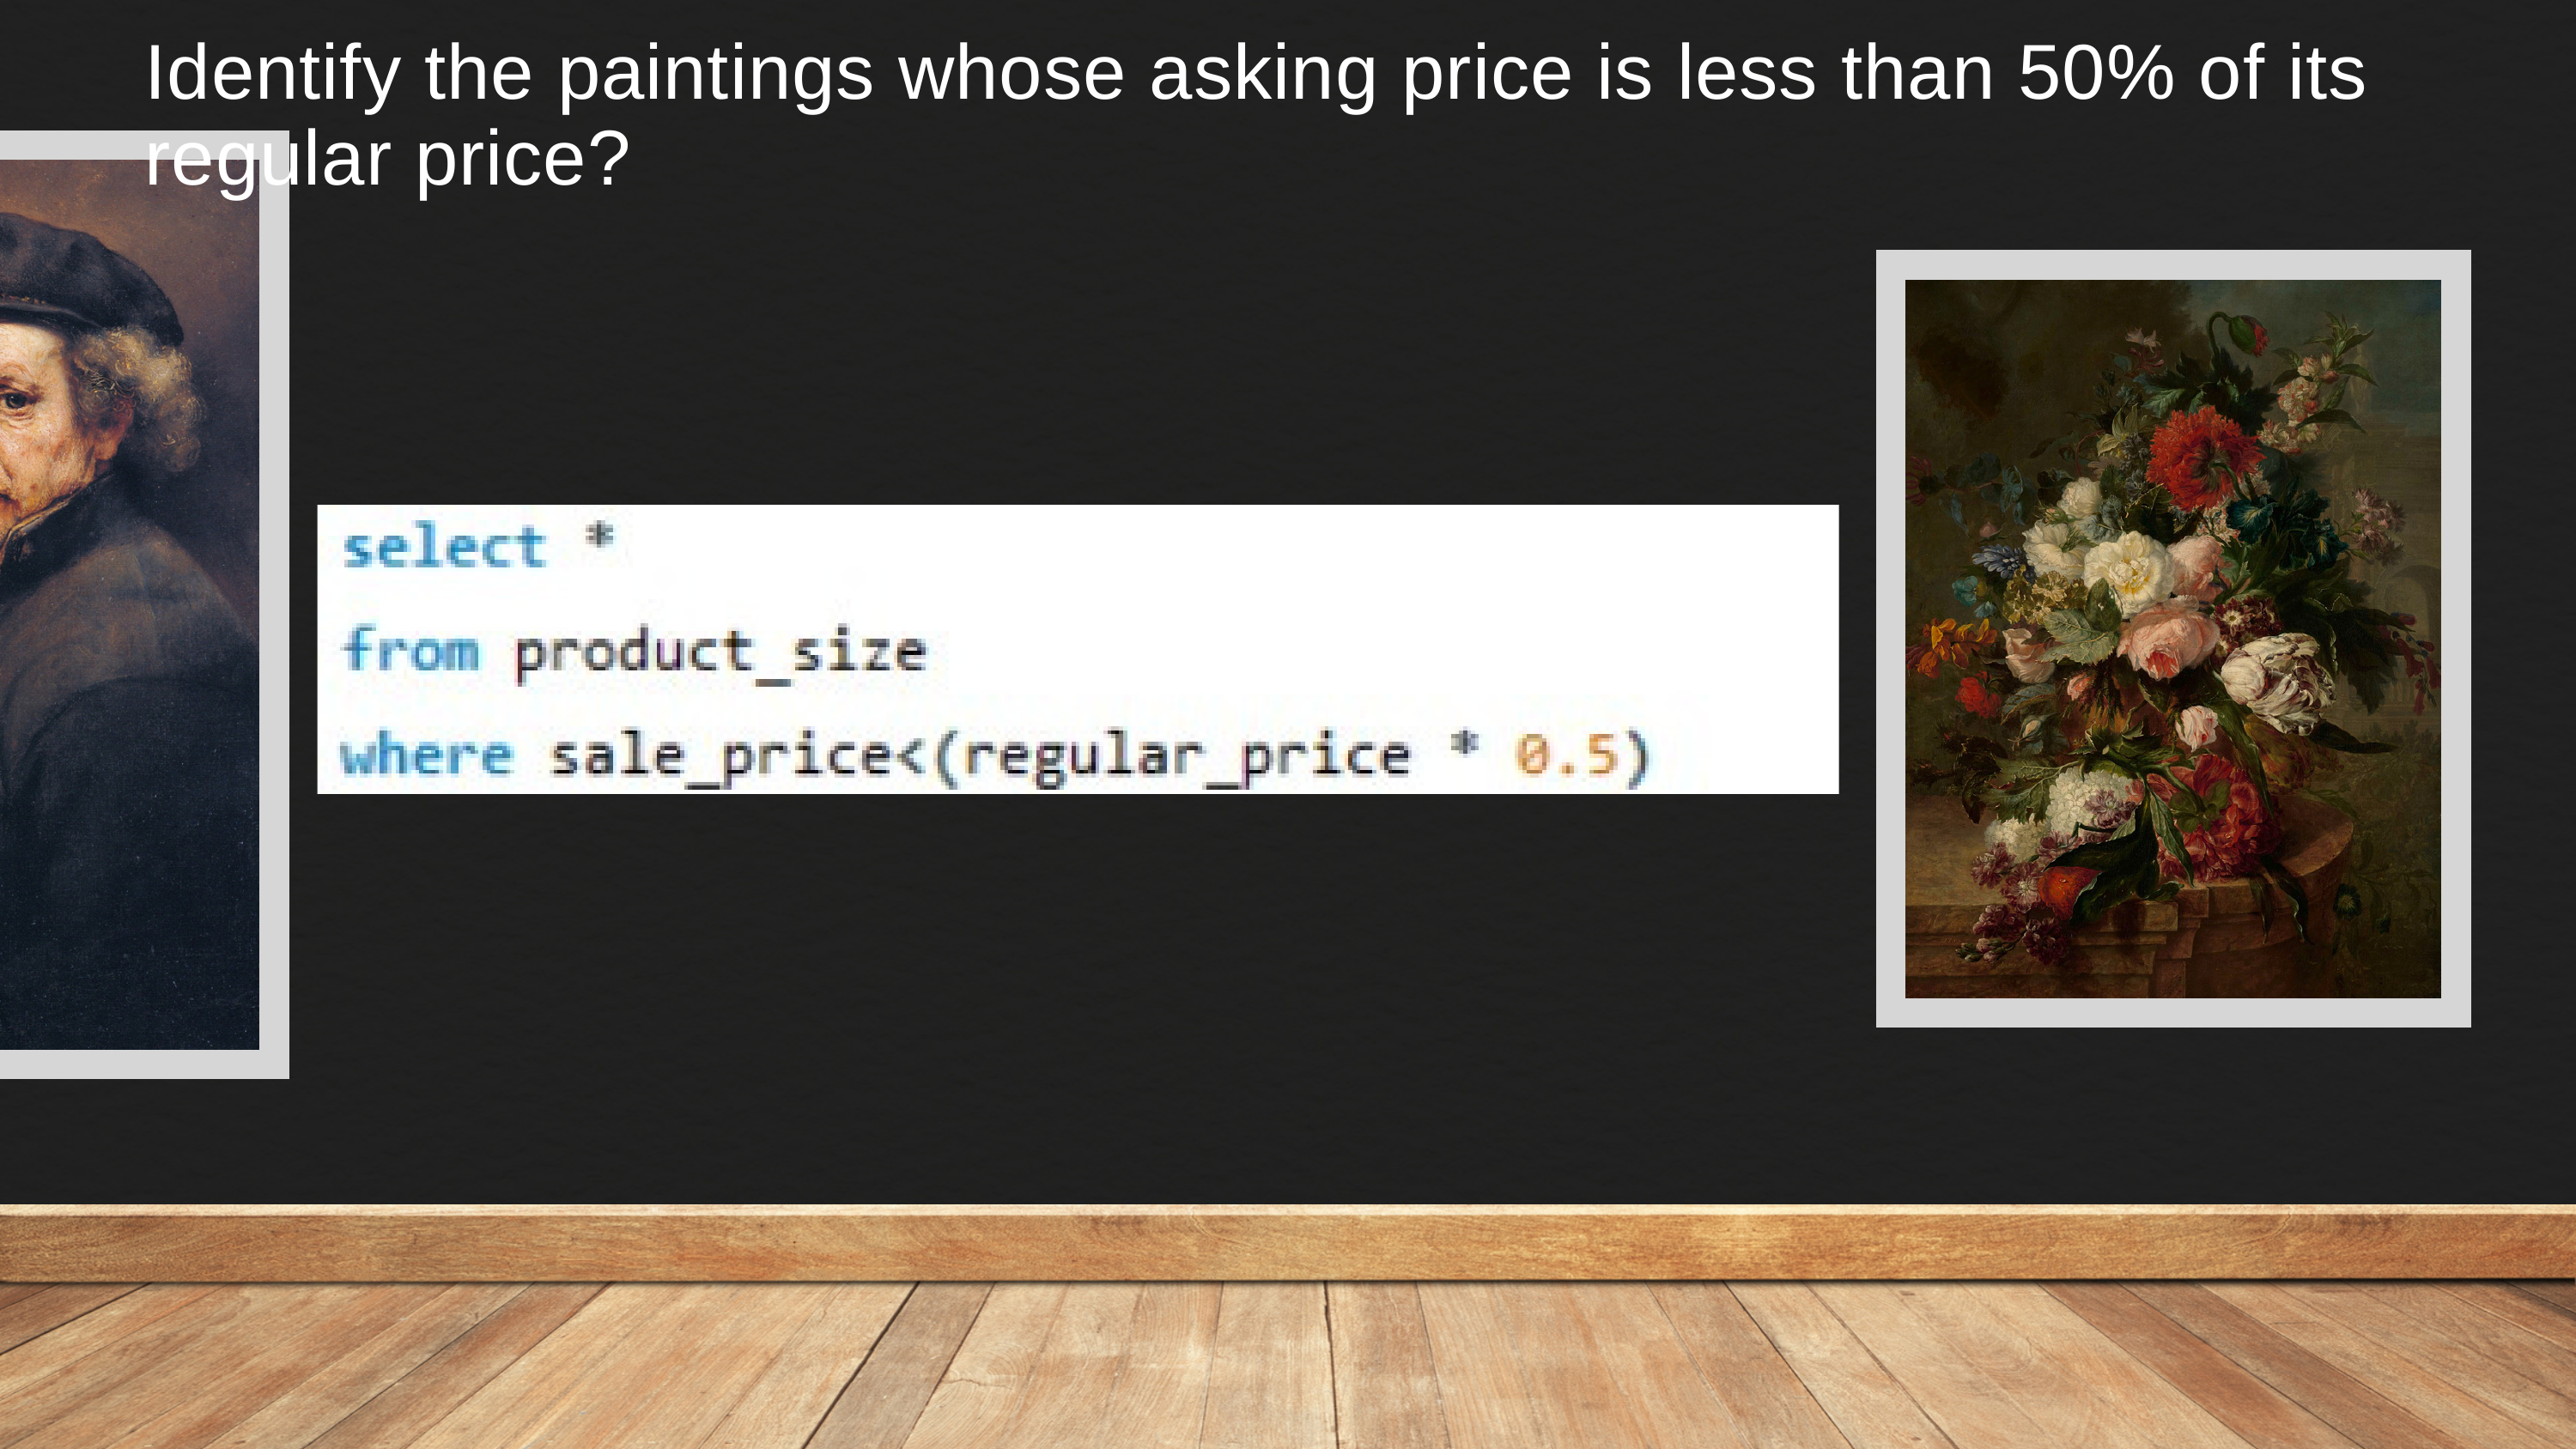

Identify the paintings whose asking price is less than 50% of its regular price?